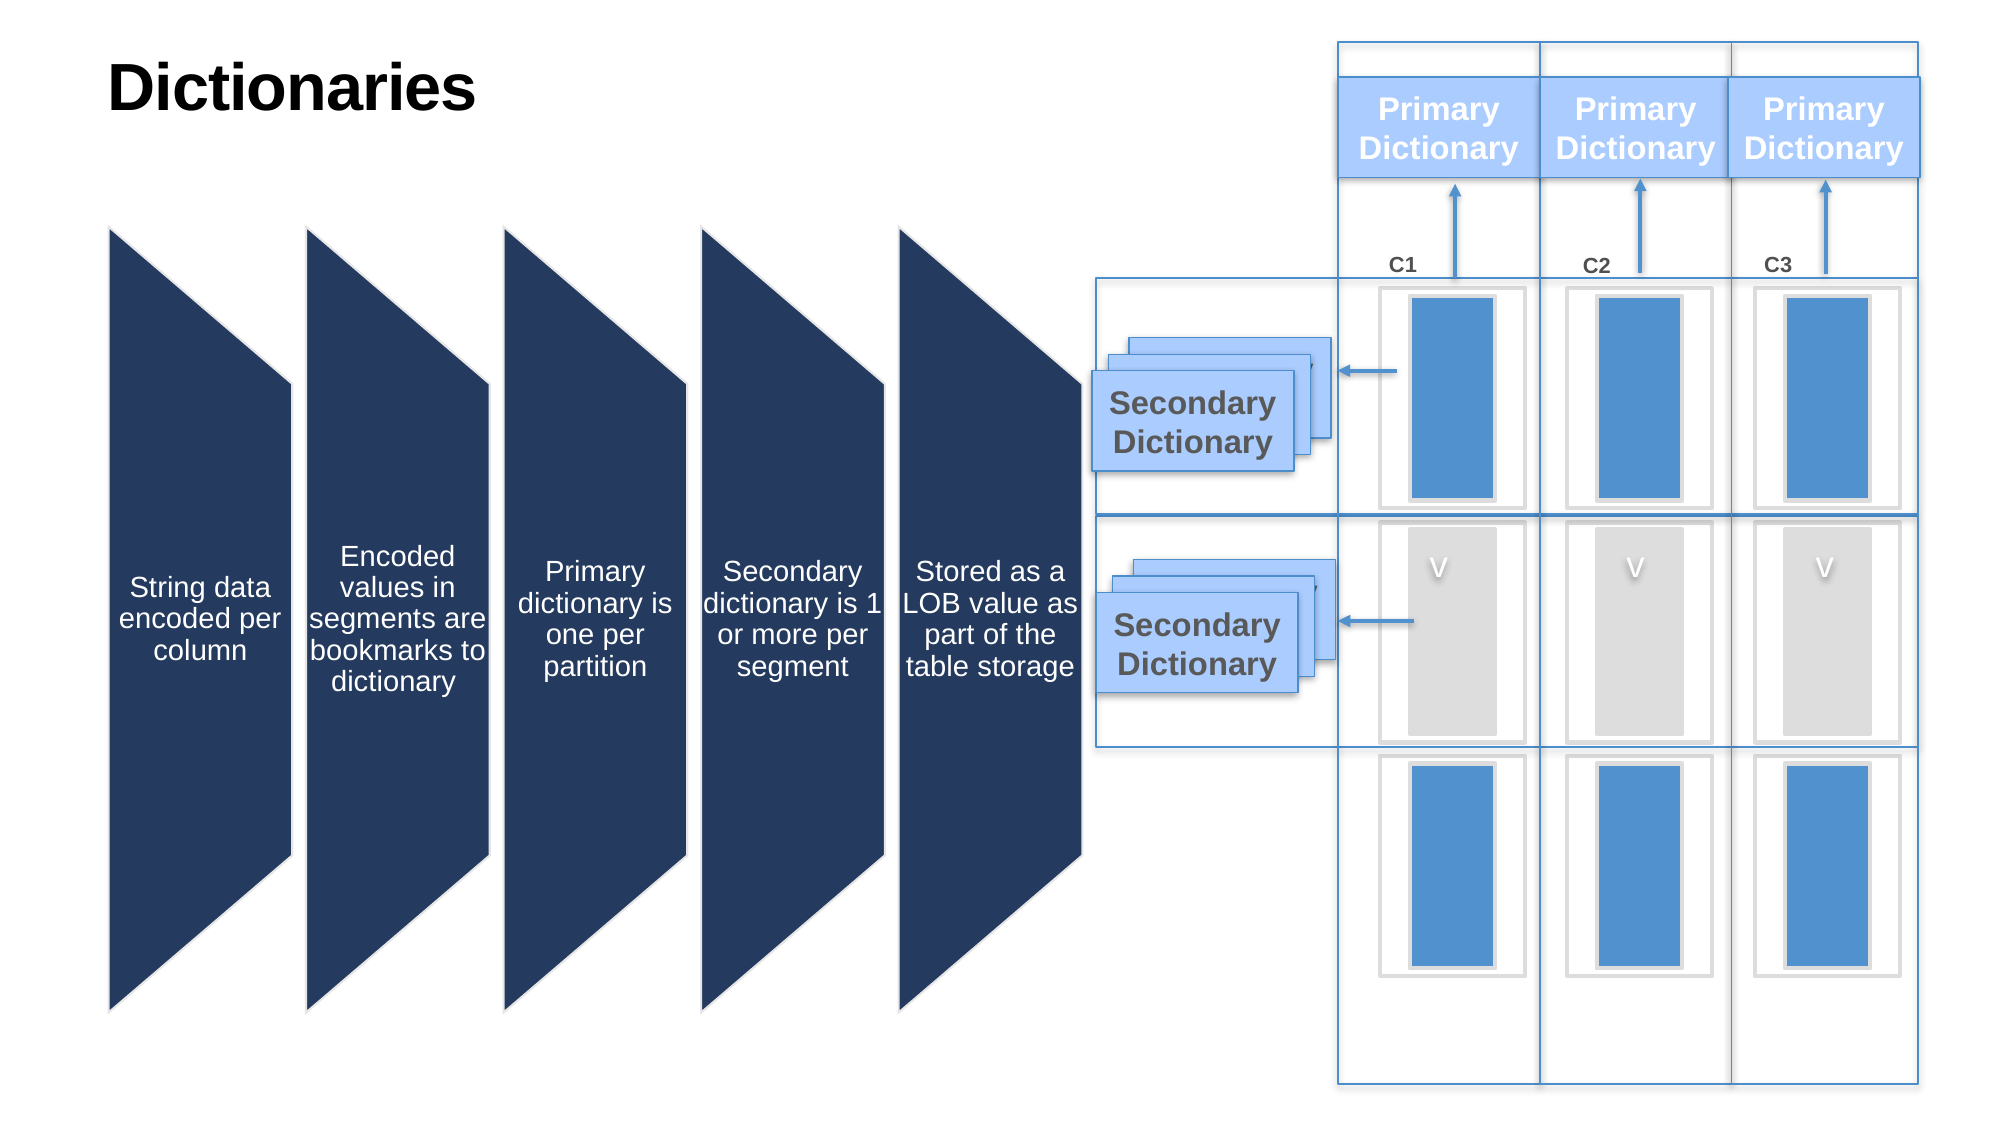

v
v
v
# Dictionaries
Primary Dictionary
Primary Dictionary
Primary Dictionary
String data encoded per column
Encoded values in segments are bookmarks to dictionary
Primary dictionary is one per partition
Secondary dictionary is 1 or more per segment
Stored as a LOB value as part of the table storage
C1
C3
C2

SecondaryDictionary
SecondaryDictionary
SecondaryDictionary

SecondaryDictionary
SecondaryDictionary
SecondaryDictionary